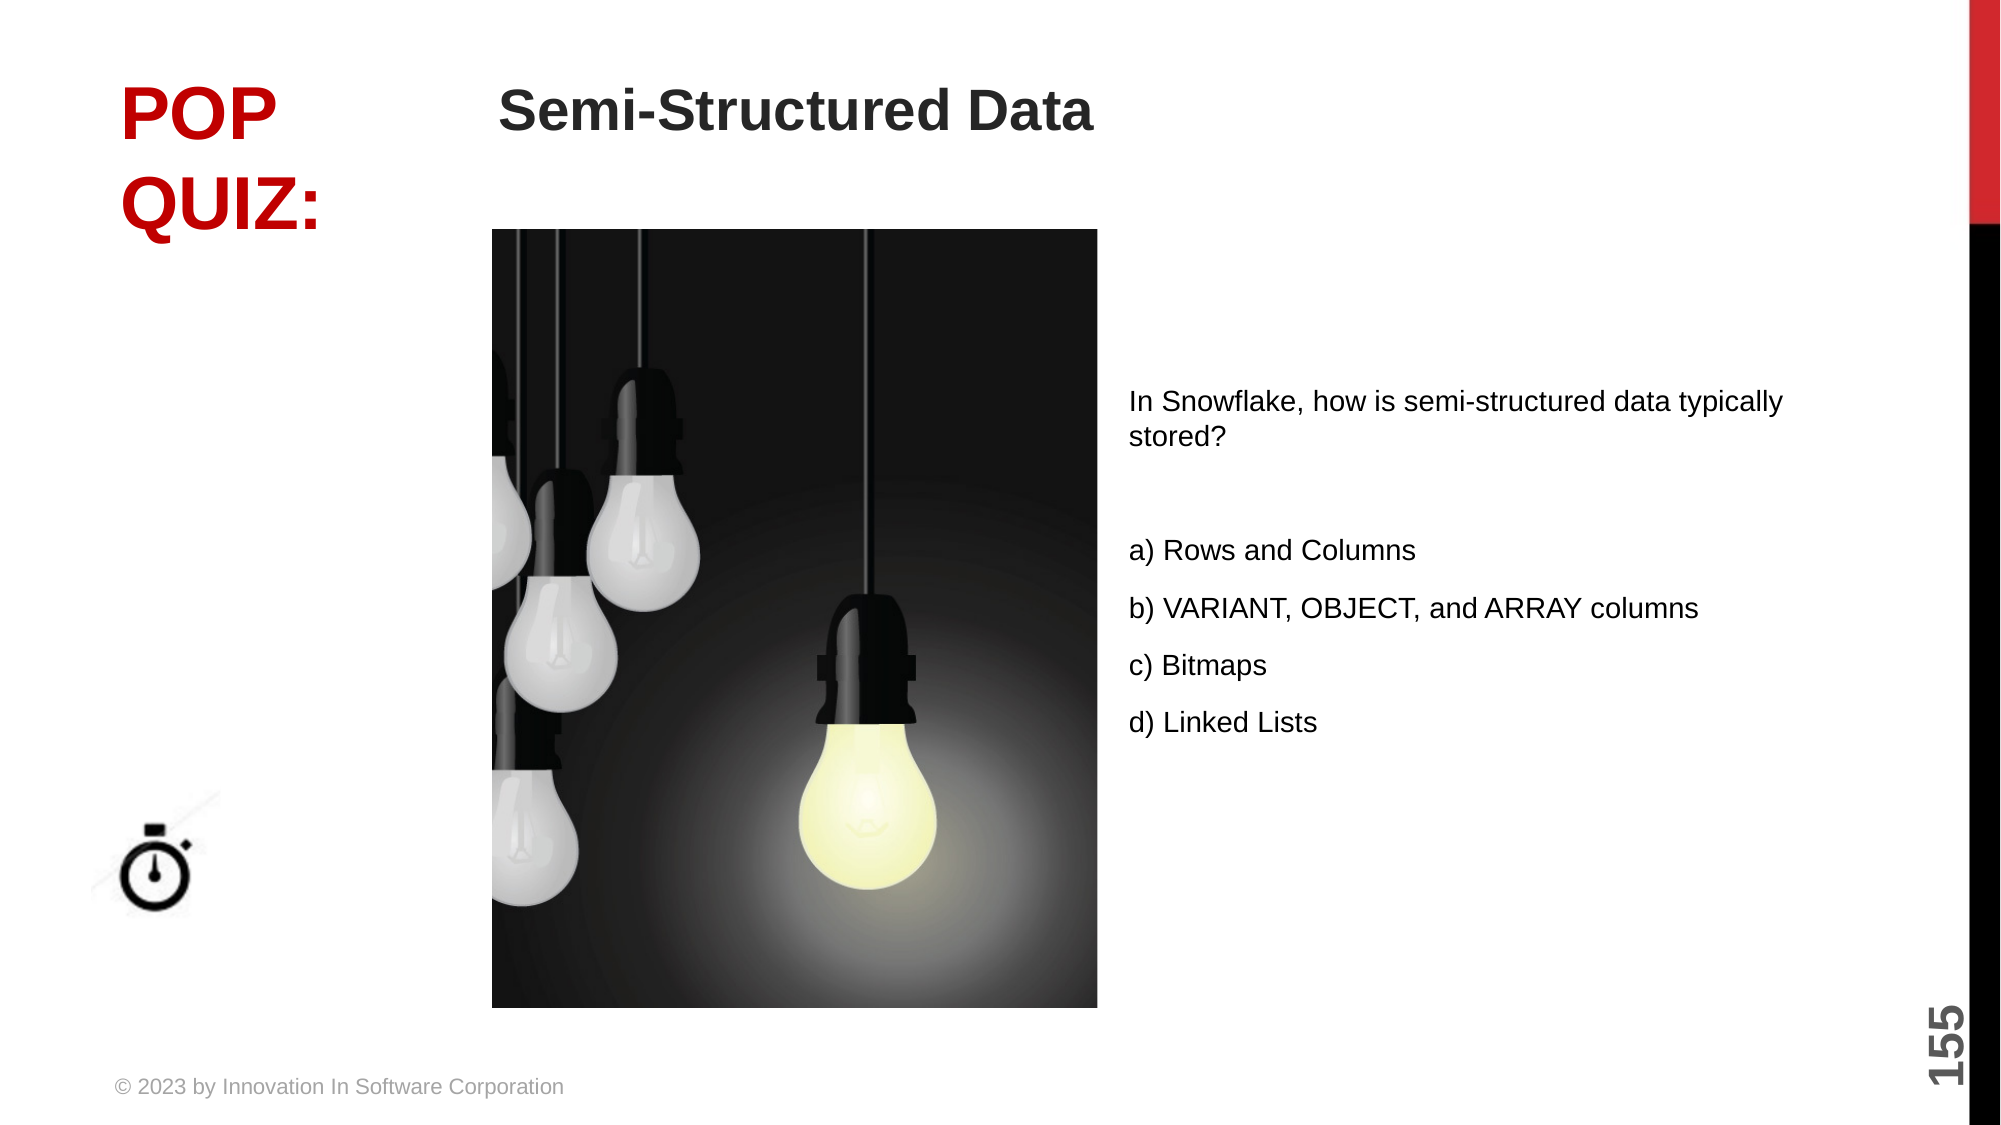

# Semi-Structured Data

In Snowflake, how is semi-structured data typically stored?

a) Rows and Columns
b) VARIANT, OBJECT, and ARRAY columns
c) Bitmaps
d) Linked Lists

5 MINUTES
155
© 2023 by Innovation In Software Corporation